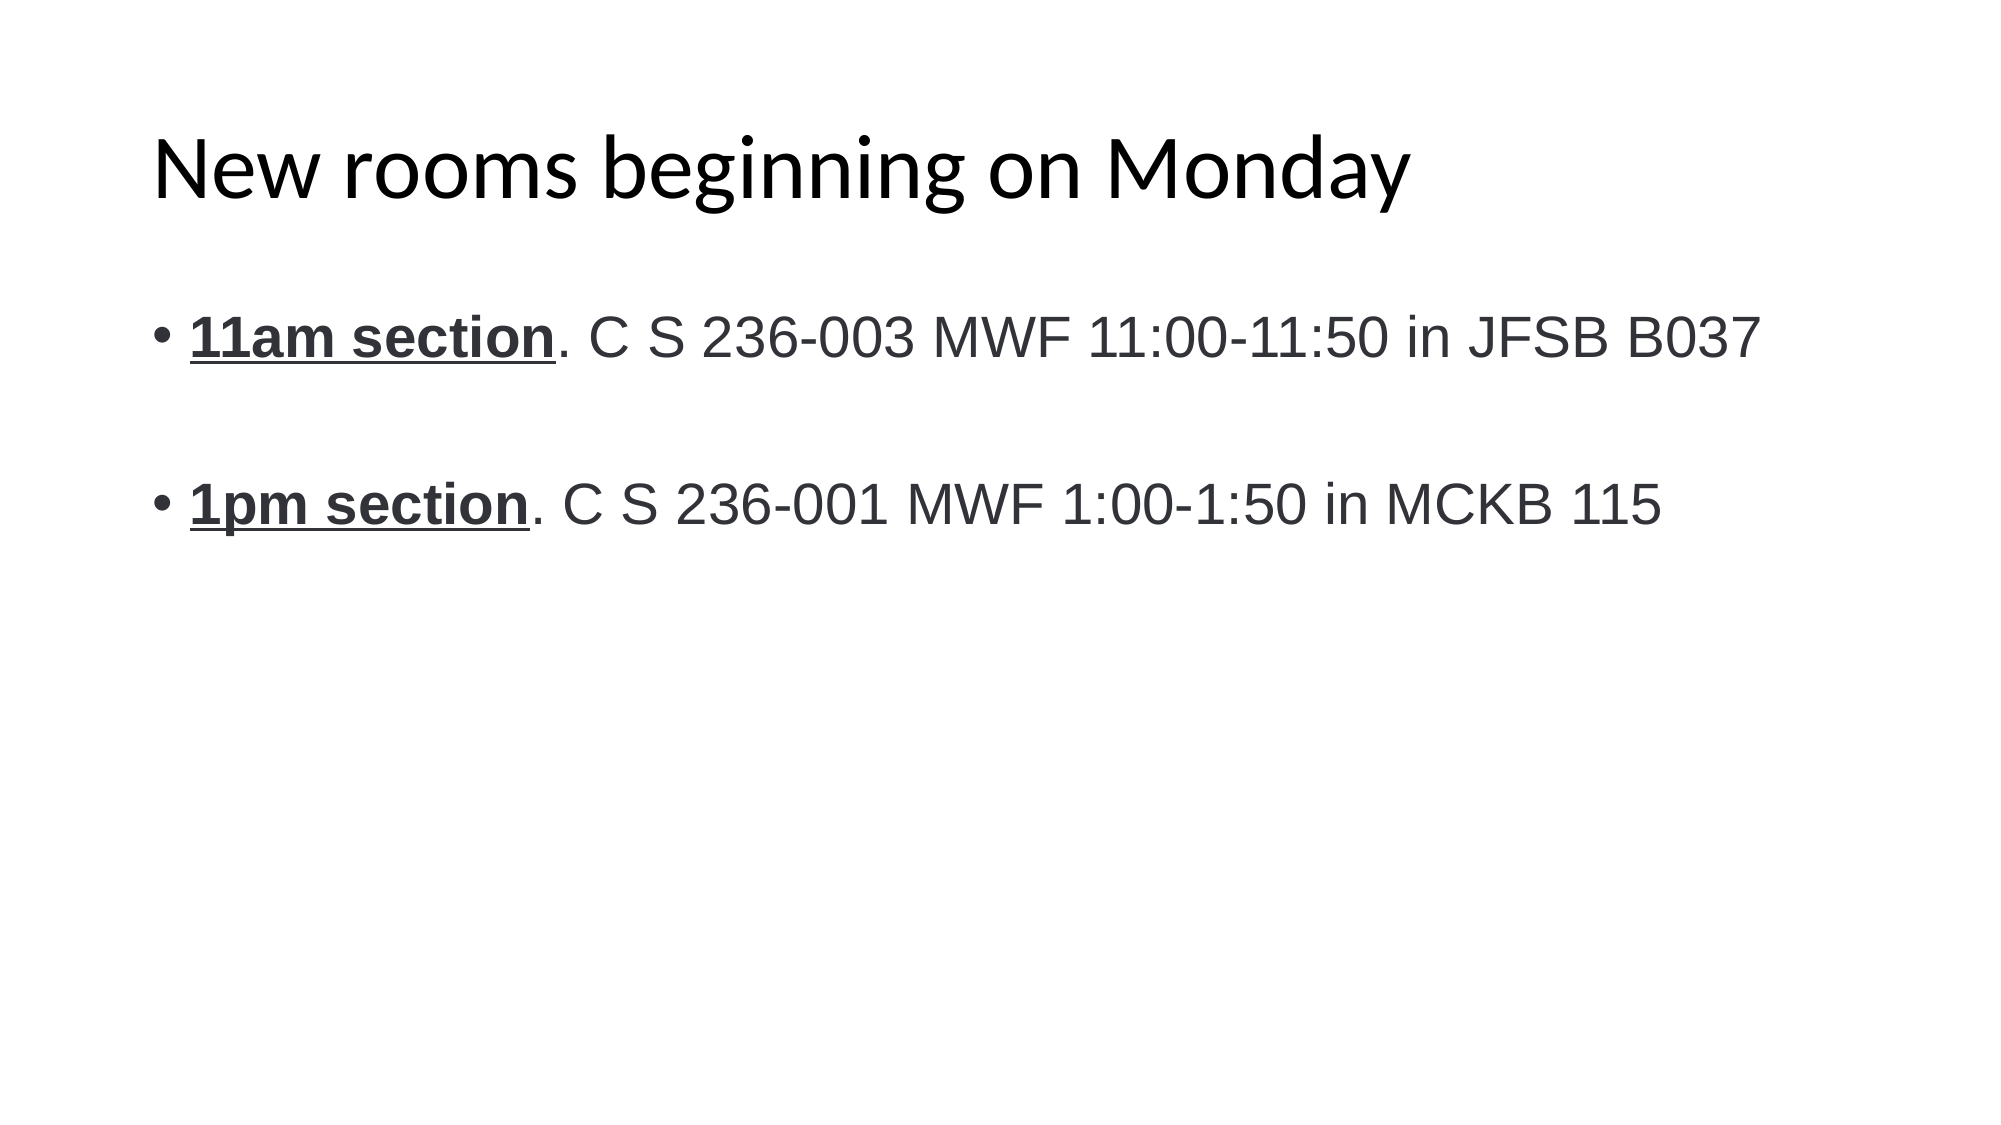

# New rooms beginning on Monday
11am section. C S 236-003 MWF 11:00-11:50 in JFSB B037

1pm section. C S 236-001 MWF 1:00-1:50 in MCKB 115